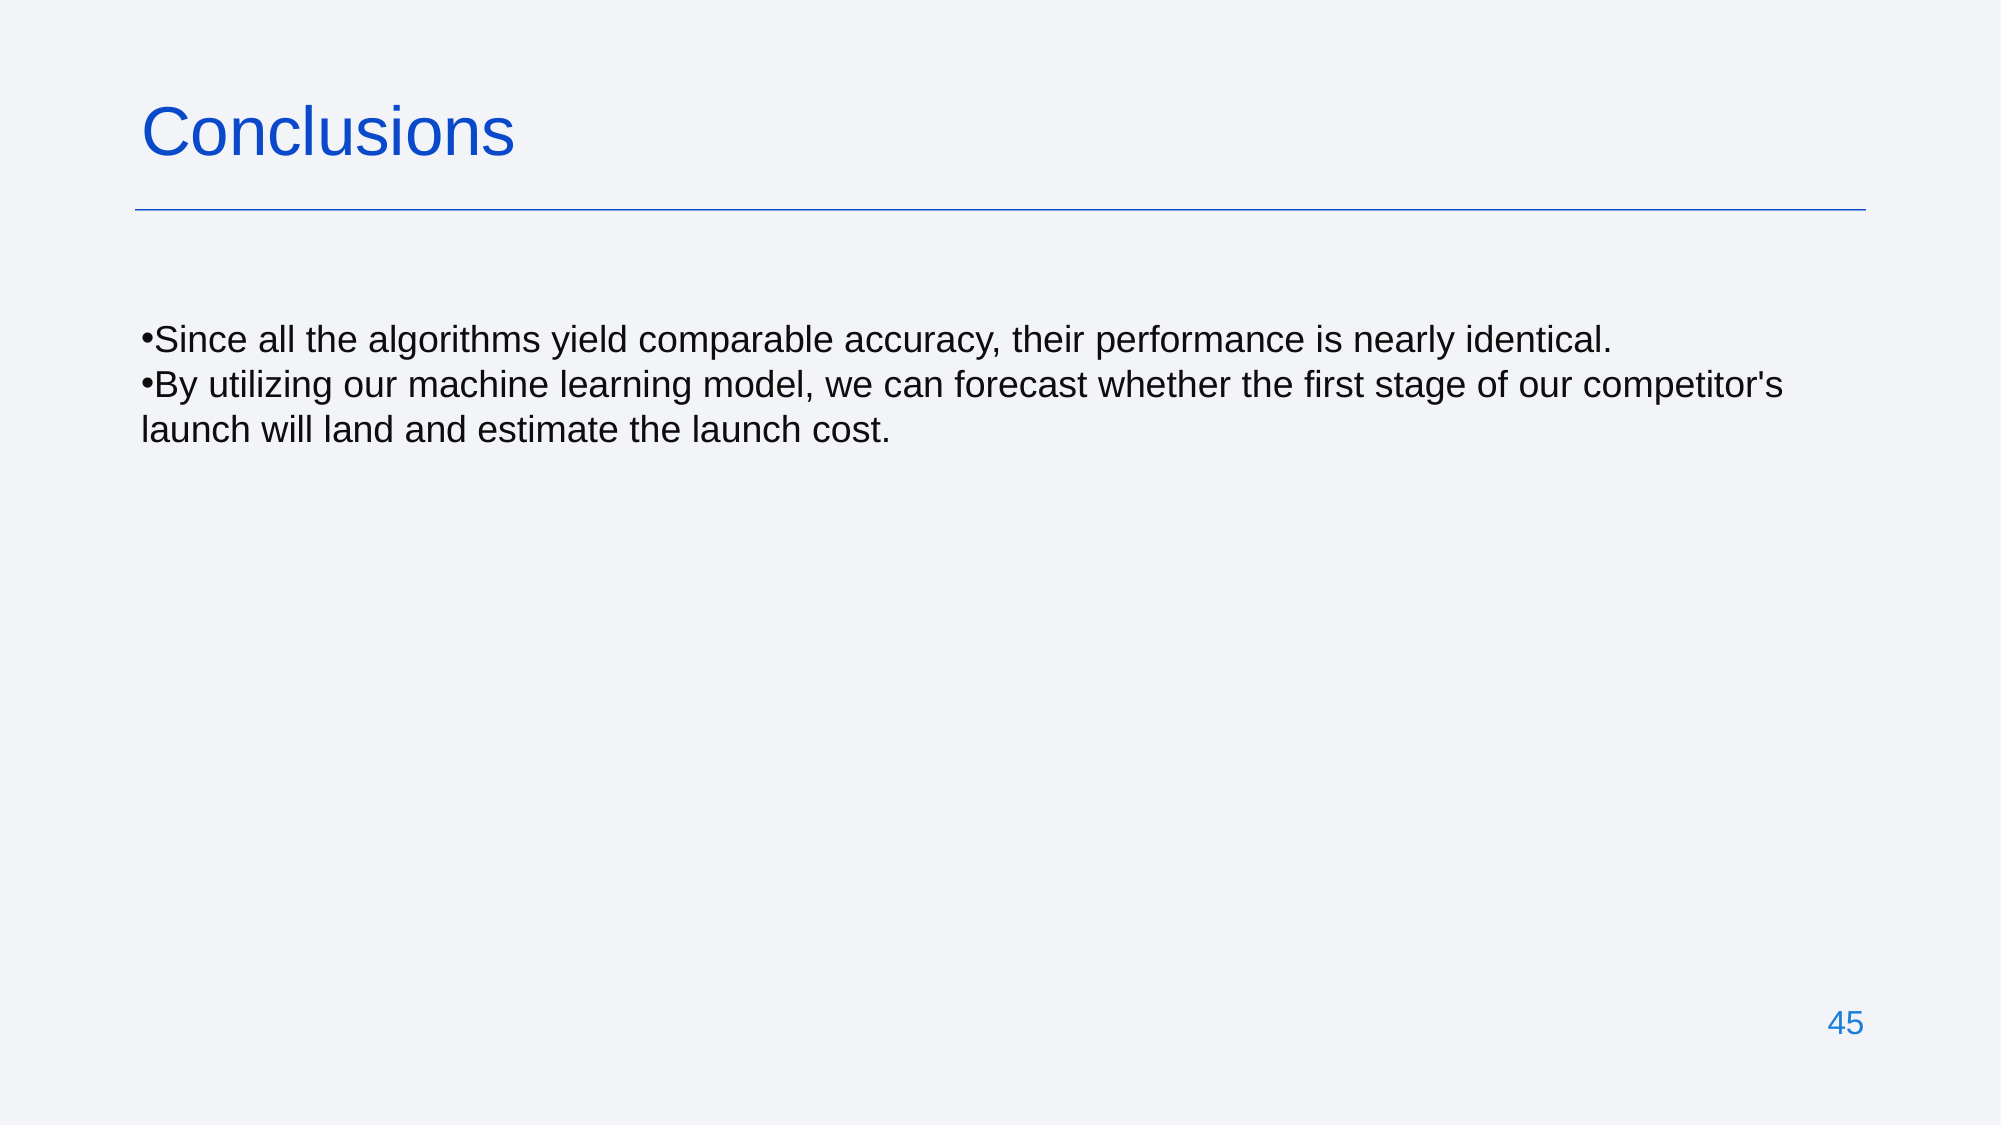

Conclusions
Since all the algorithms yield comparable accuracy, their performance is nearly identical.
By utilizing our machine learning model, we can forecast whether the first stage of our competitor's launch will land and estimate the launch cost.
45